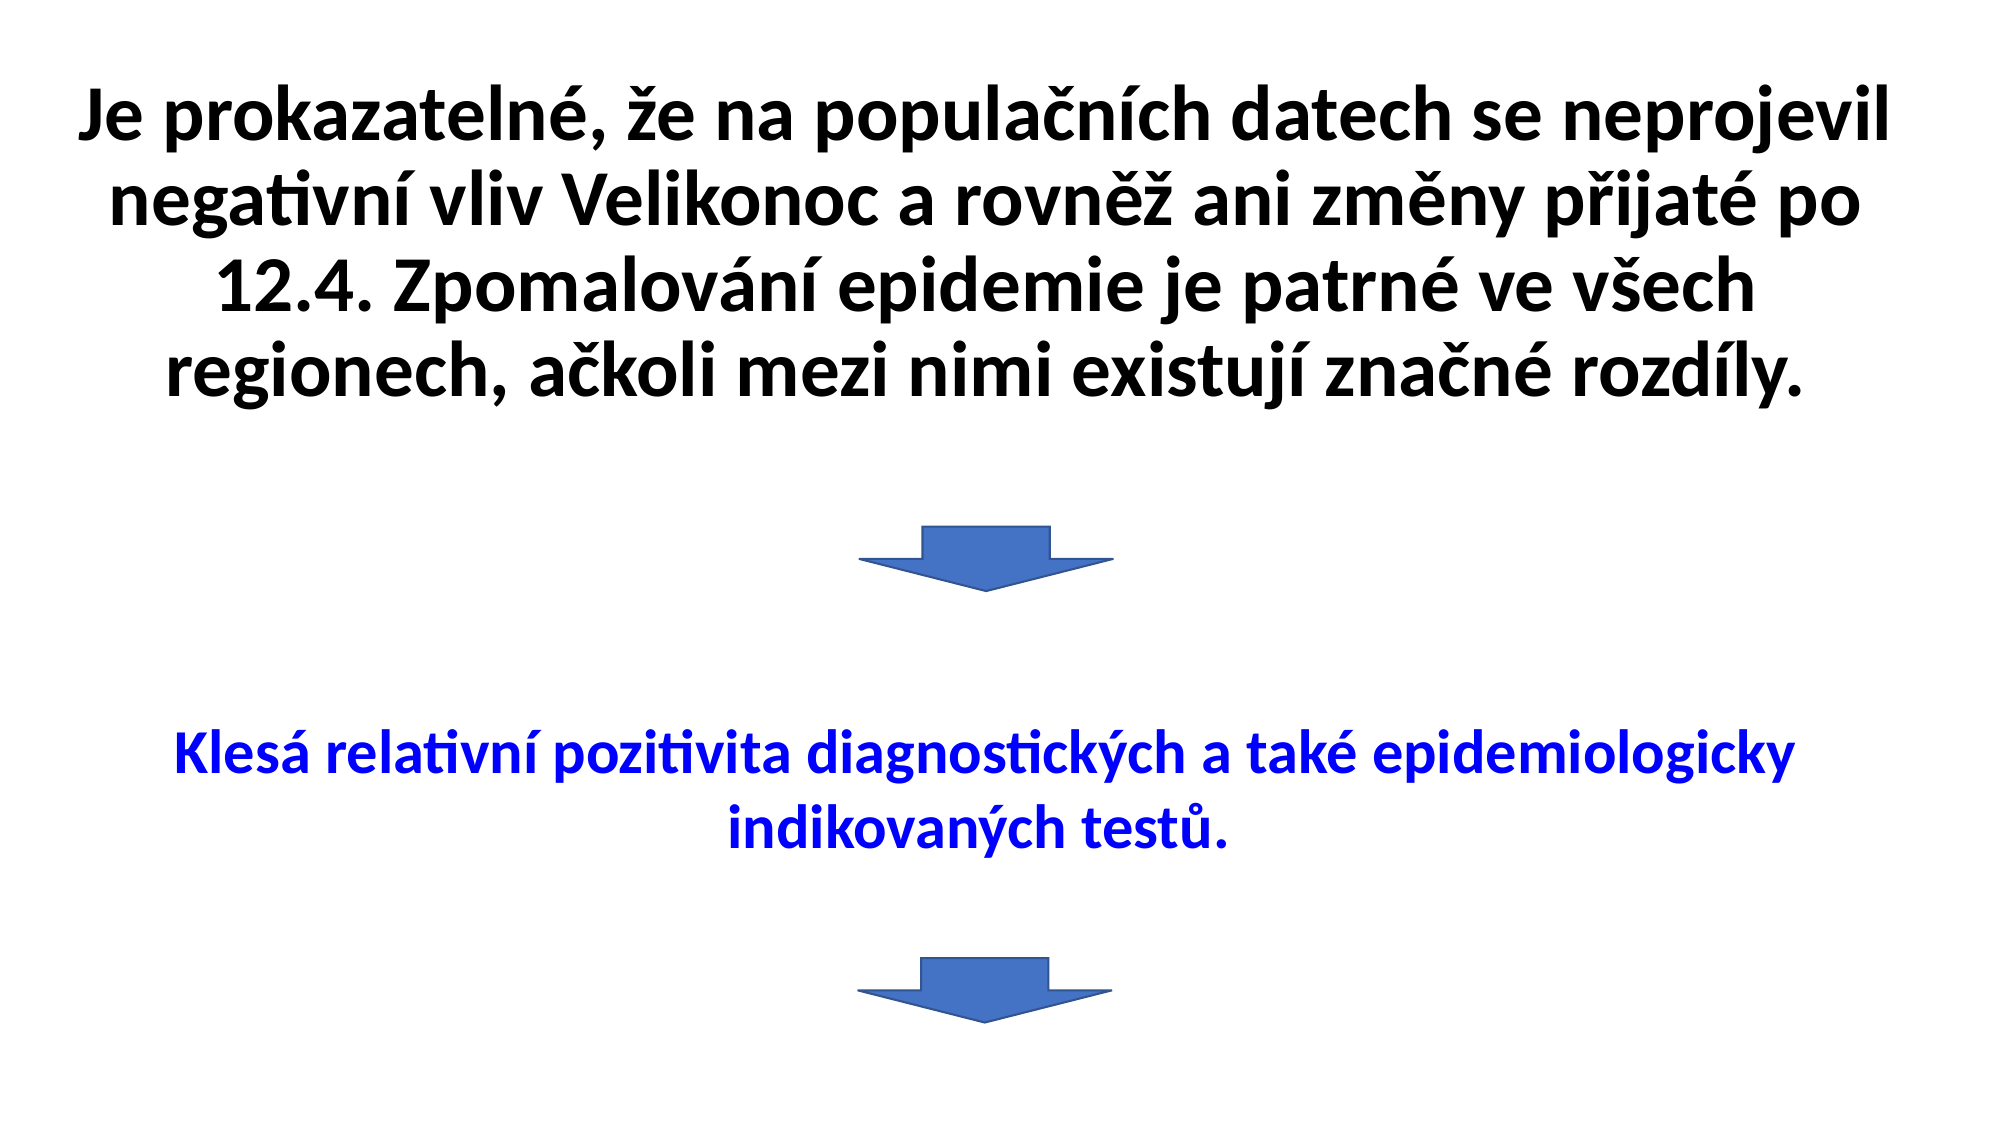

Je prokazatelné, že na populačních datech se neprojevil negativní vliv Velikonoc a rovněž ani změny přijaté po 12.4. Zpomalování epidemie je patrné ve všech regionech, ačkoli mezi nimi existují značné rozdíly.

Klesá relativní pozitivita diagnostických a také epidemiologicky indikovaných testů.